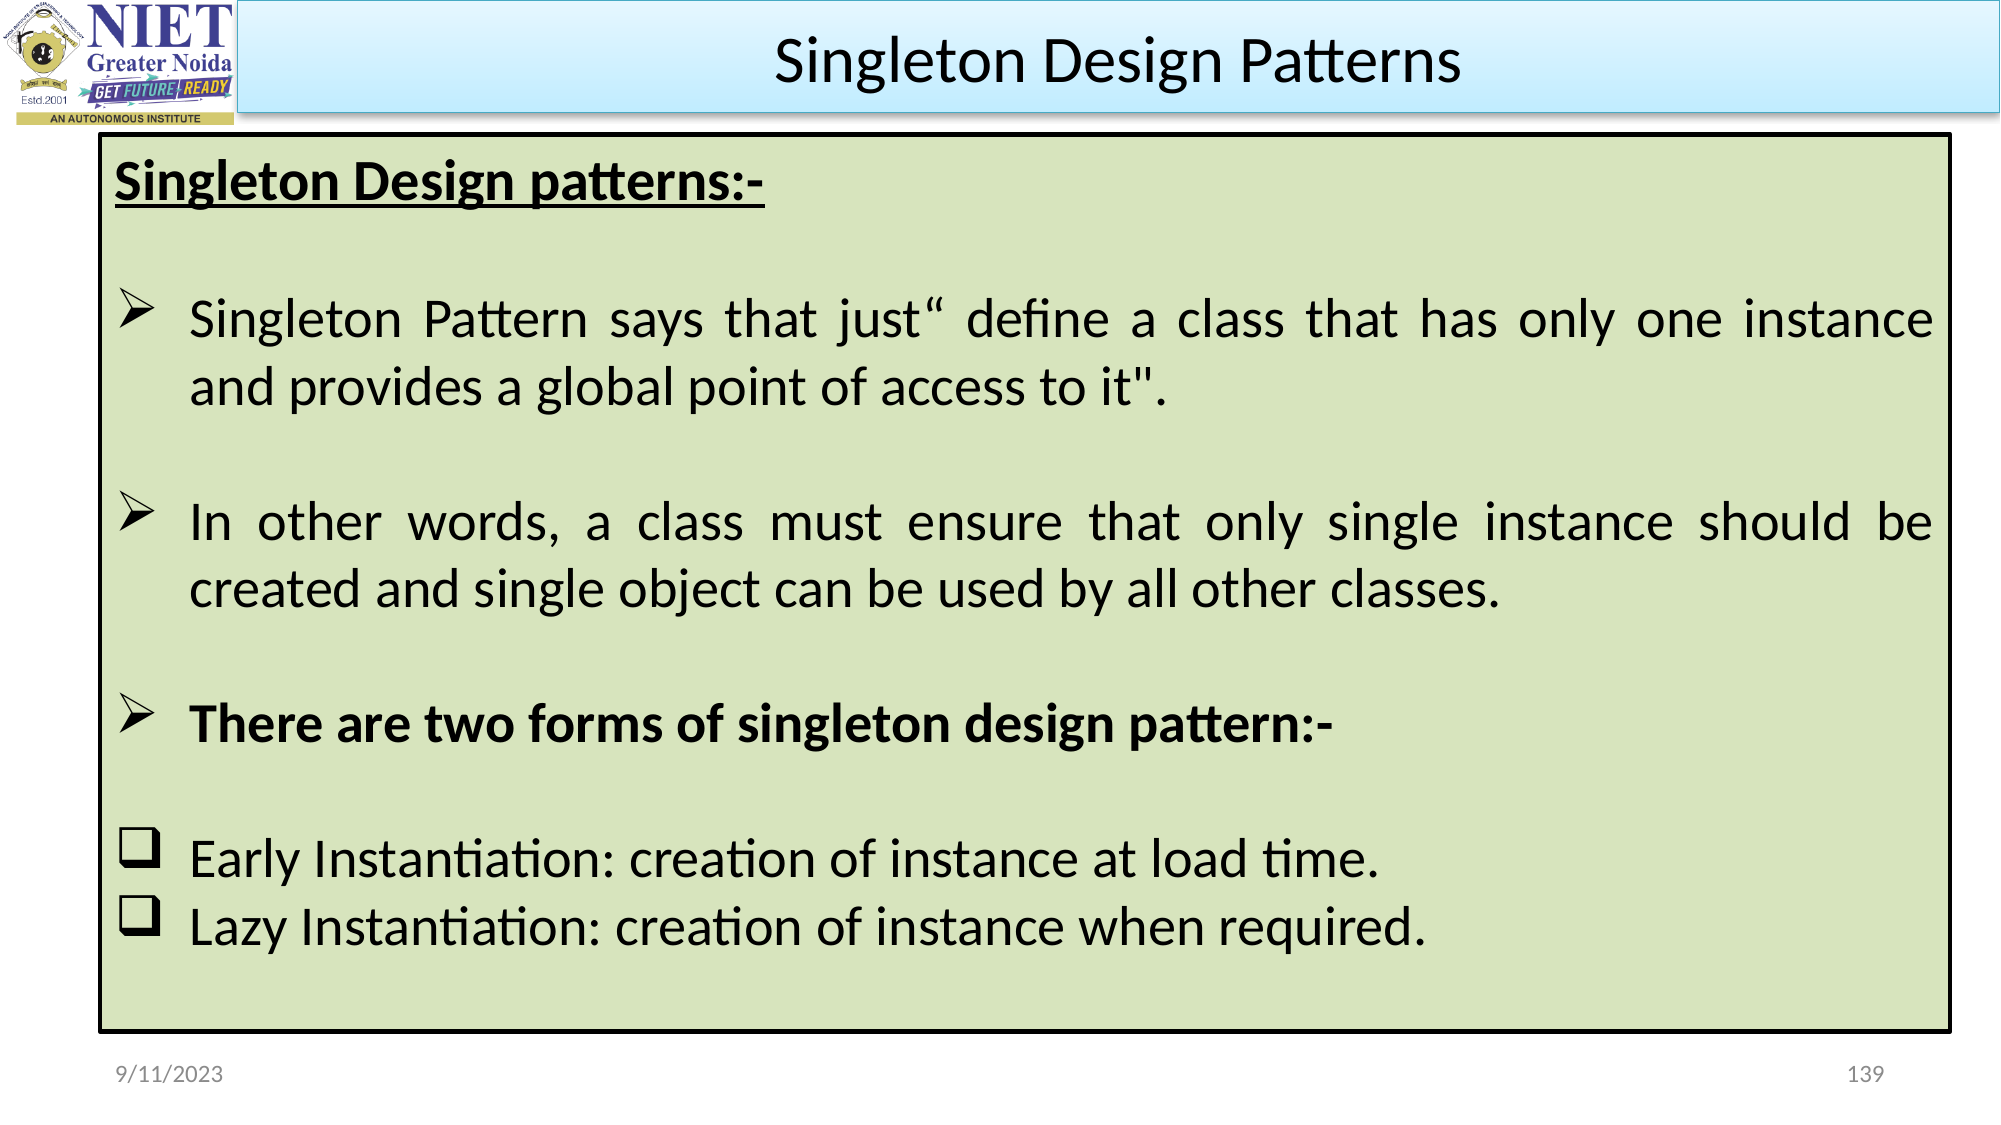

Singleton Design Patterns

Singleton Design patterns:-

Singleton Pattern says that just“ define a class that has only one instance and provides a global point of access to it".

In other words, a class must ensure that only single instance should be created and single object can be used by all other classes.

There are two forms of singleton design pattern:-

Early Instantiation: creation of instance at load time.
Lazy Instantiation: creation of instance when required.

9/11/2023
139